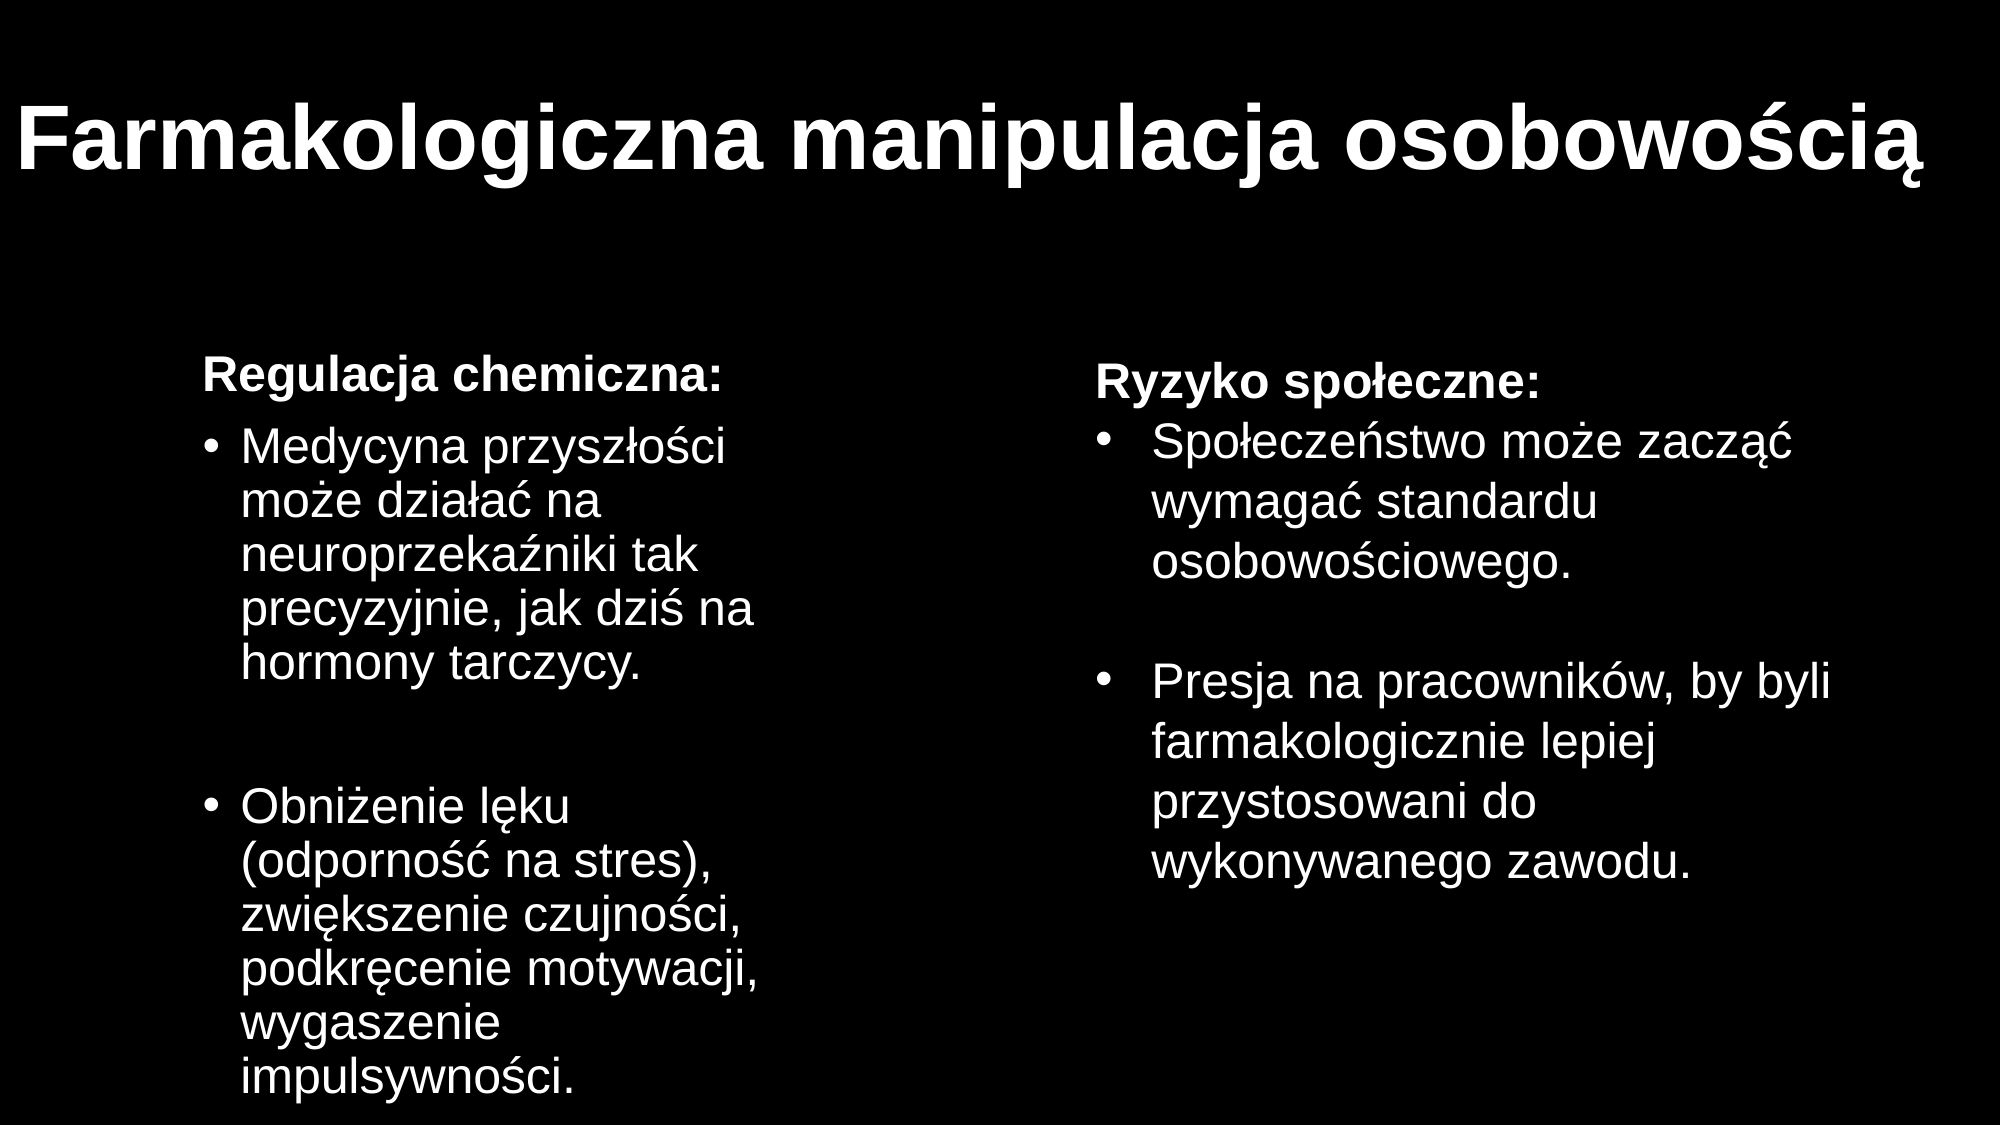

# Farmakologiczna manipulacja osobowością
Regulacja chemiczna:
Medycyna przyszłości może działać na neuroprzekaźniki tak precyzyjnie, jak dziś na hormony tarczycy.

Obniżenie lęku (odporność na stres), zwiększenie czujności, podkręcenie motywacji, wygaszenie impulsywności.
Ryzyko społeczne:
Społeczeństwo może zacząć wymagać standardu osobowościowego.

Presja na pracowników, by byli farmakologicznie lepiej przystosowani do wykonywanego zawodu.